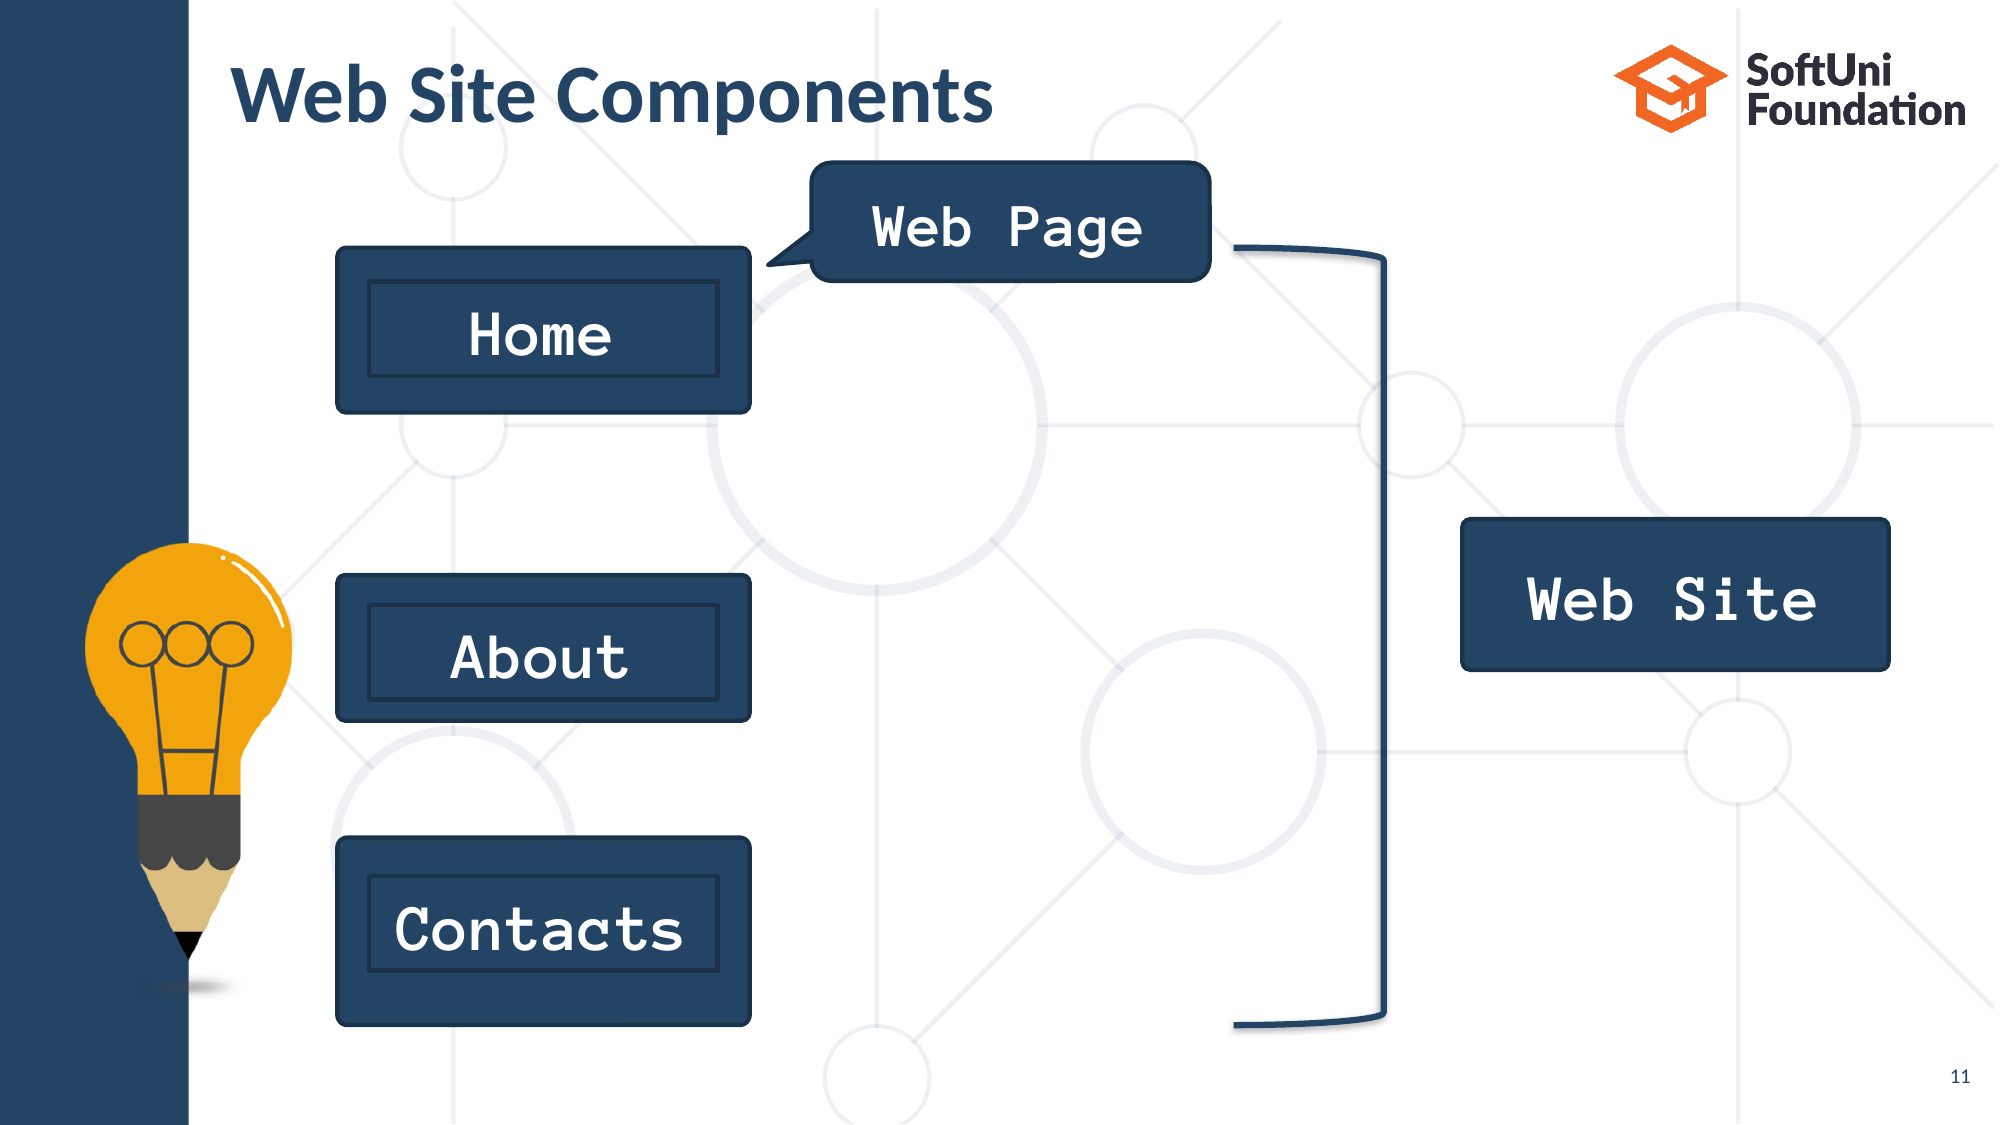

# Web Site Components
Web Page

Home

Web Site

About

Contacts
11